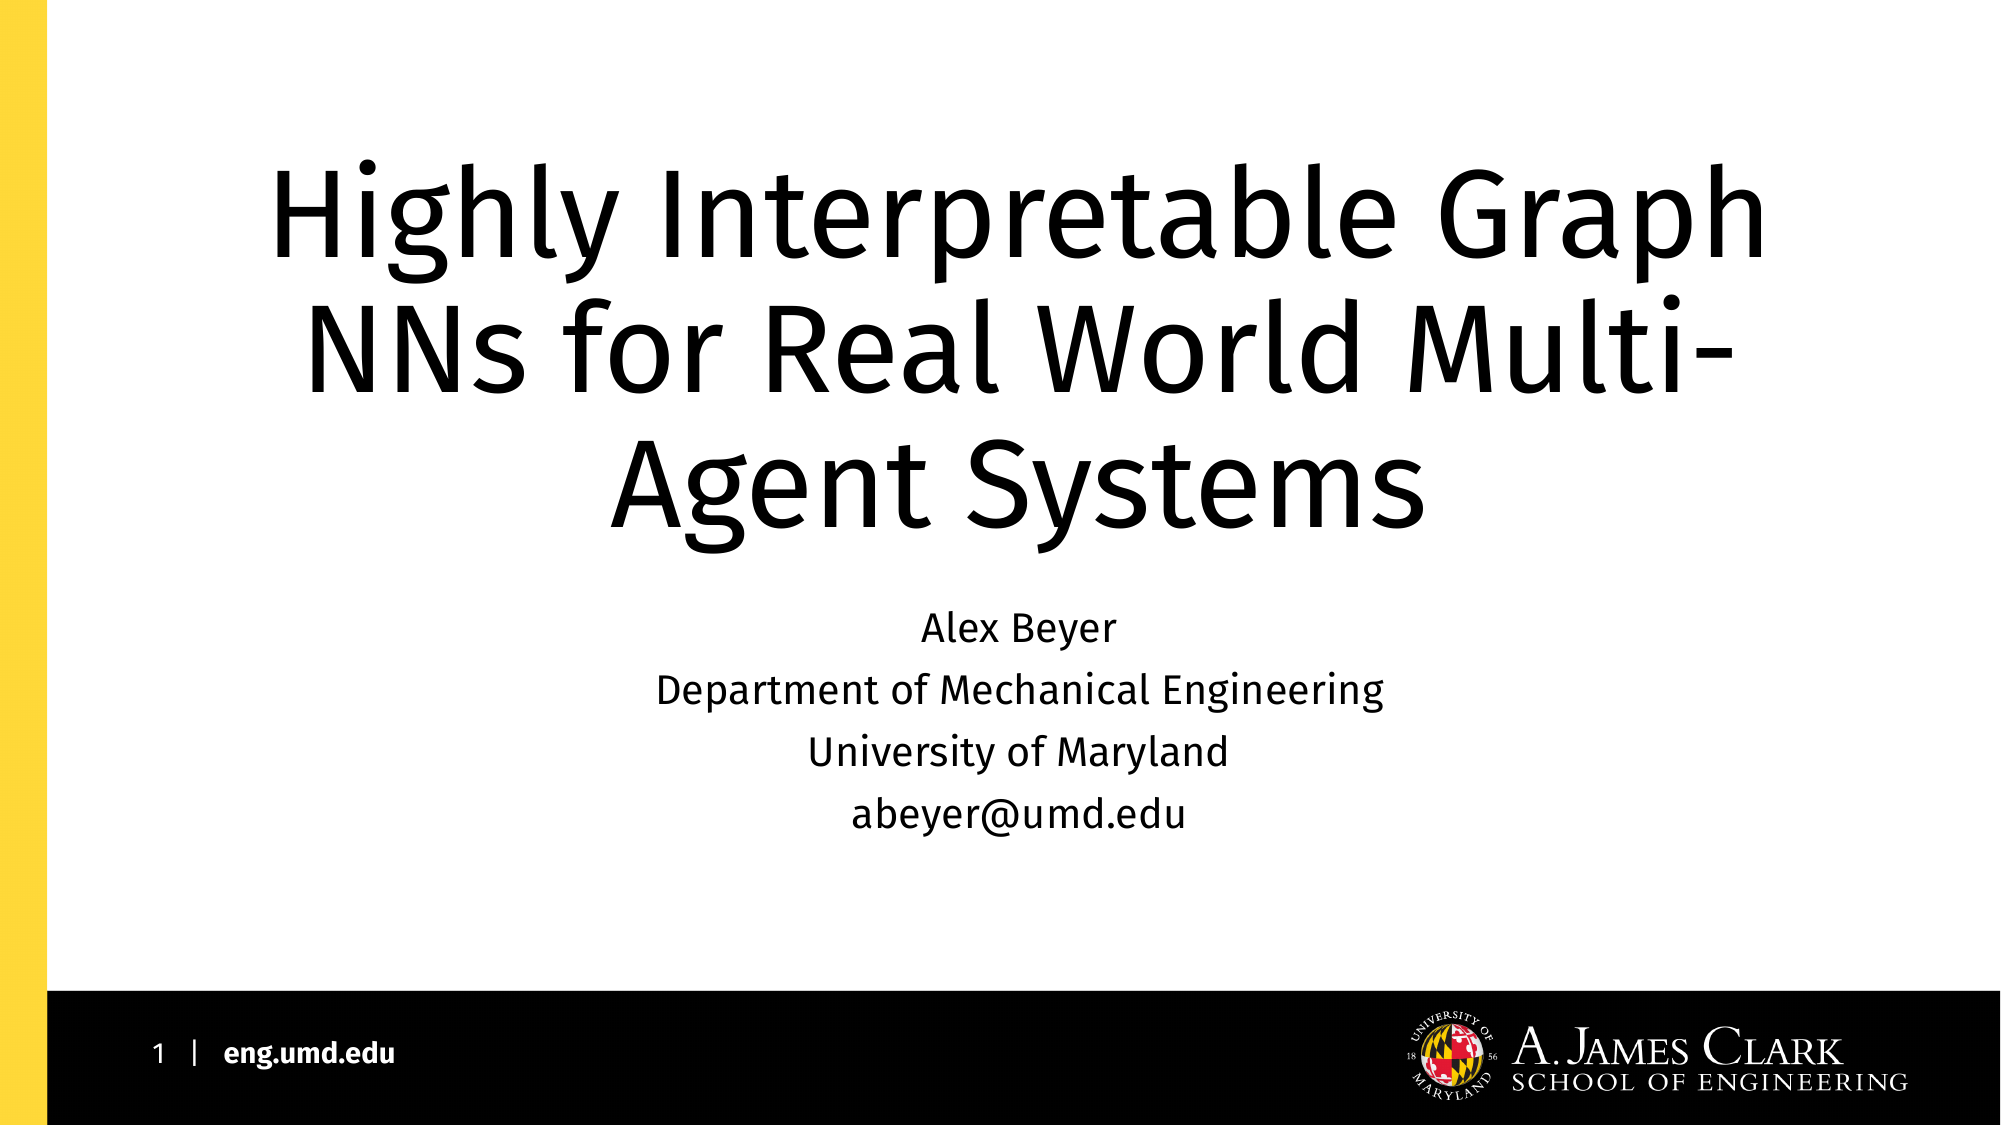

# Highly Interpretable Graph NNs for Real World Multi-Agent Systems
Alex Beyer
Department of Mechanical Engineering
University of Maryland
abeyer@umd.edu
1   |   eng.umd.edu